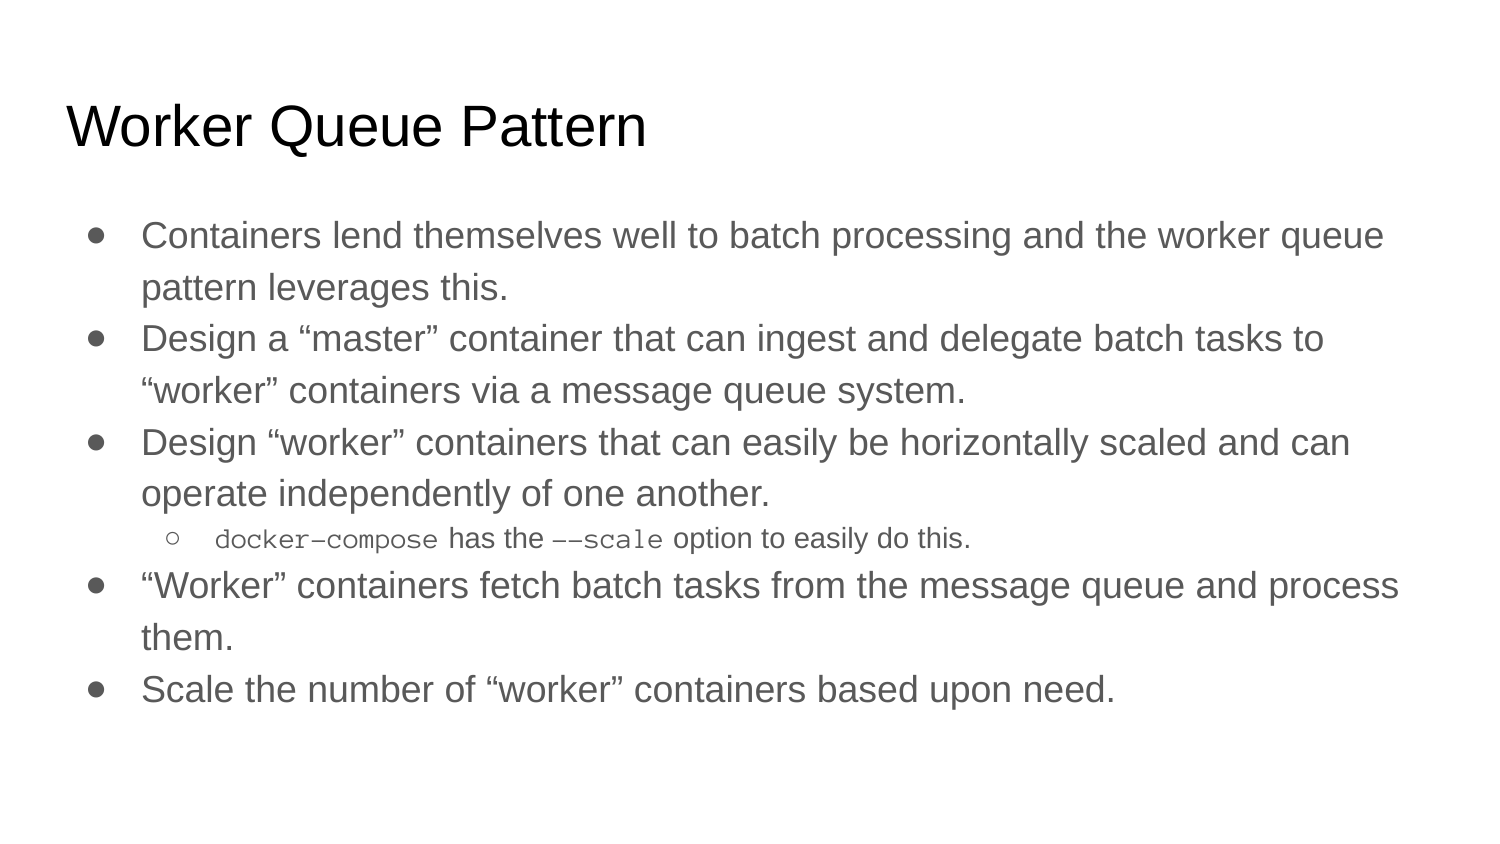

# Worker Queue Pattern
Containers lend themselves well to batch processing and the worker queue pattern leverages this.
Design a “master” container that can ingest and delegate batch tasks to “worker” containers via a message queue system.
Design “worker” containers that can easily be horizontally scaled and can operate independently of one another.
docker-compose has the --scale option to easily do this.
“Worker” containers fetch batch tasks from the message queue and process them.
Scale the number of “worker” containers based upon need.